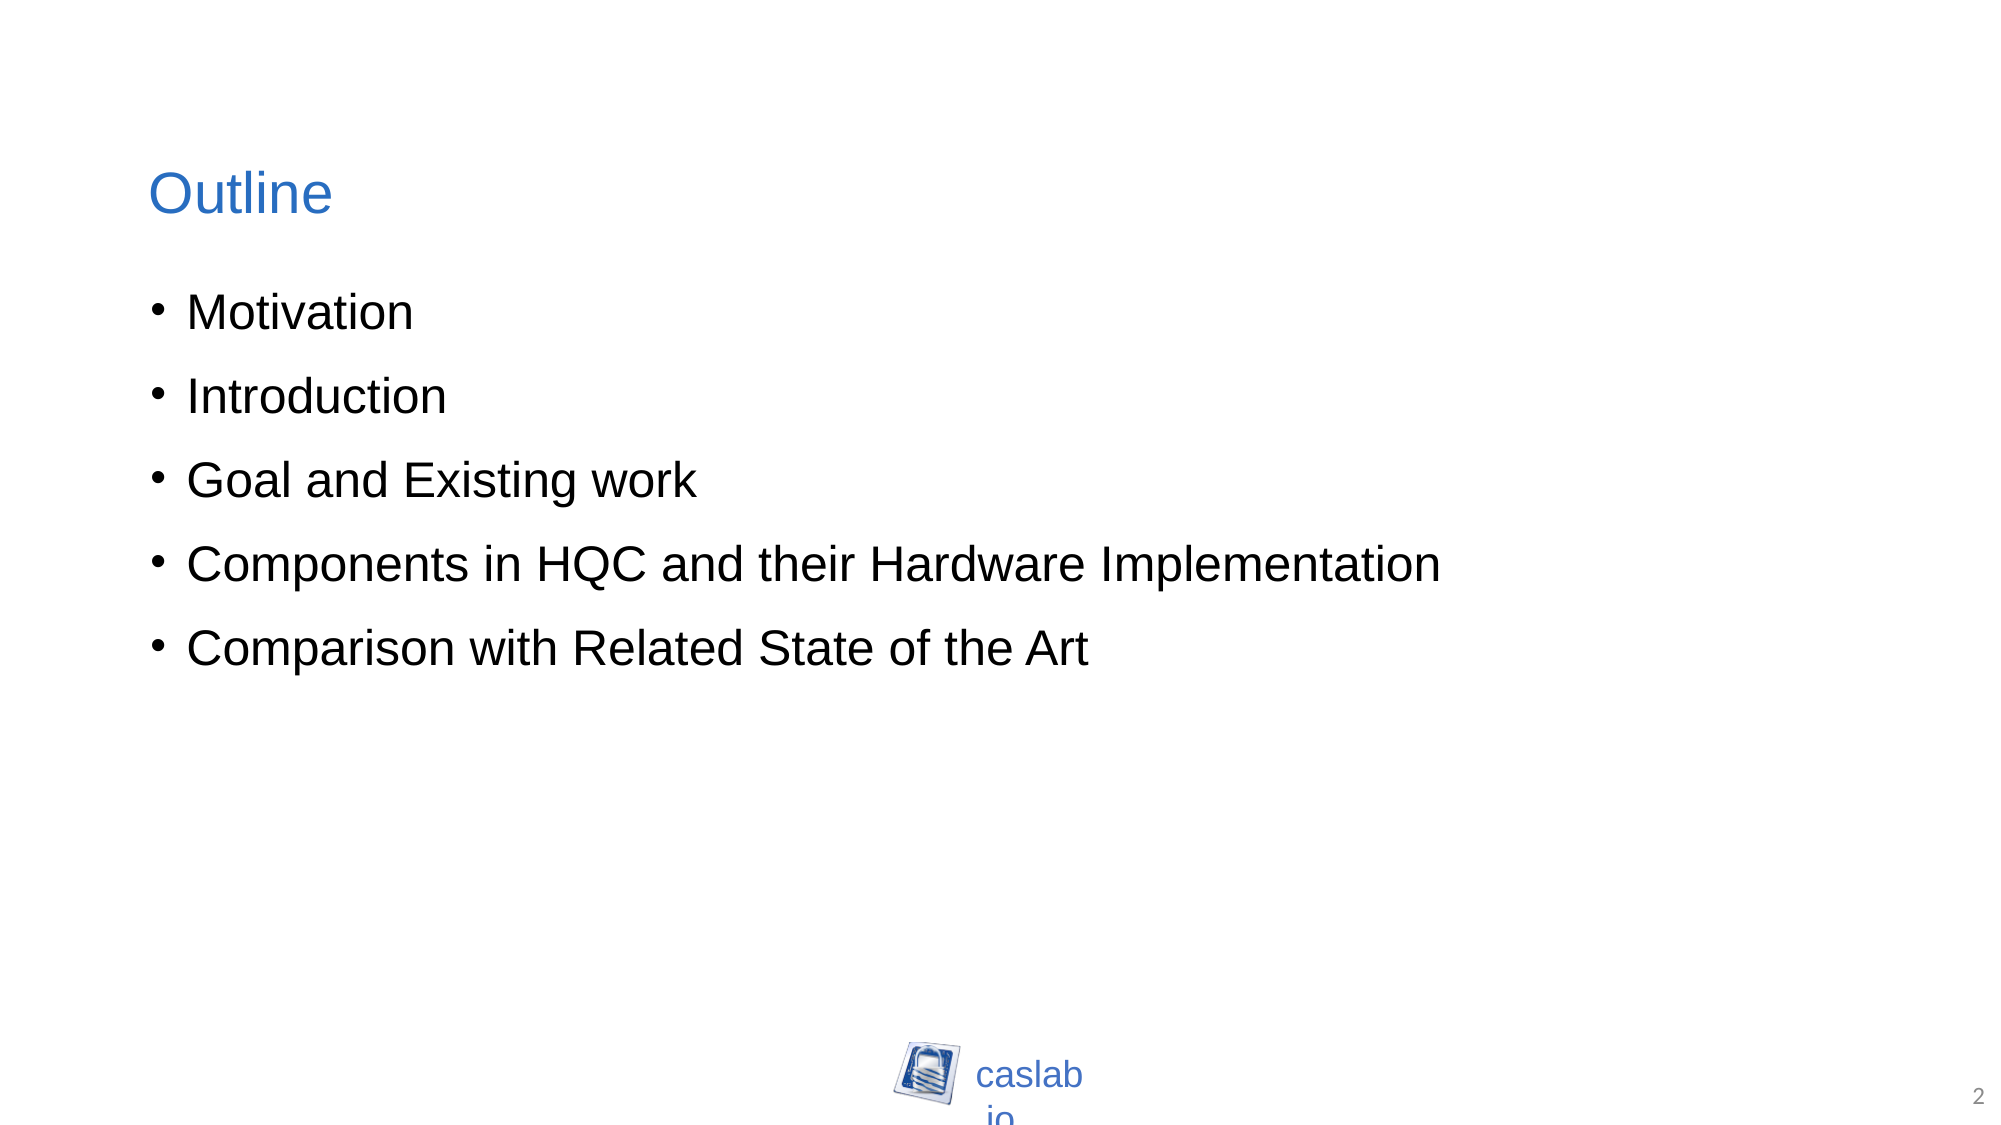

Outline
Motivation
Introduction
Goal and Existing work
Components in HQC and their Hardware Implementation
Comparison with Related State of the Art